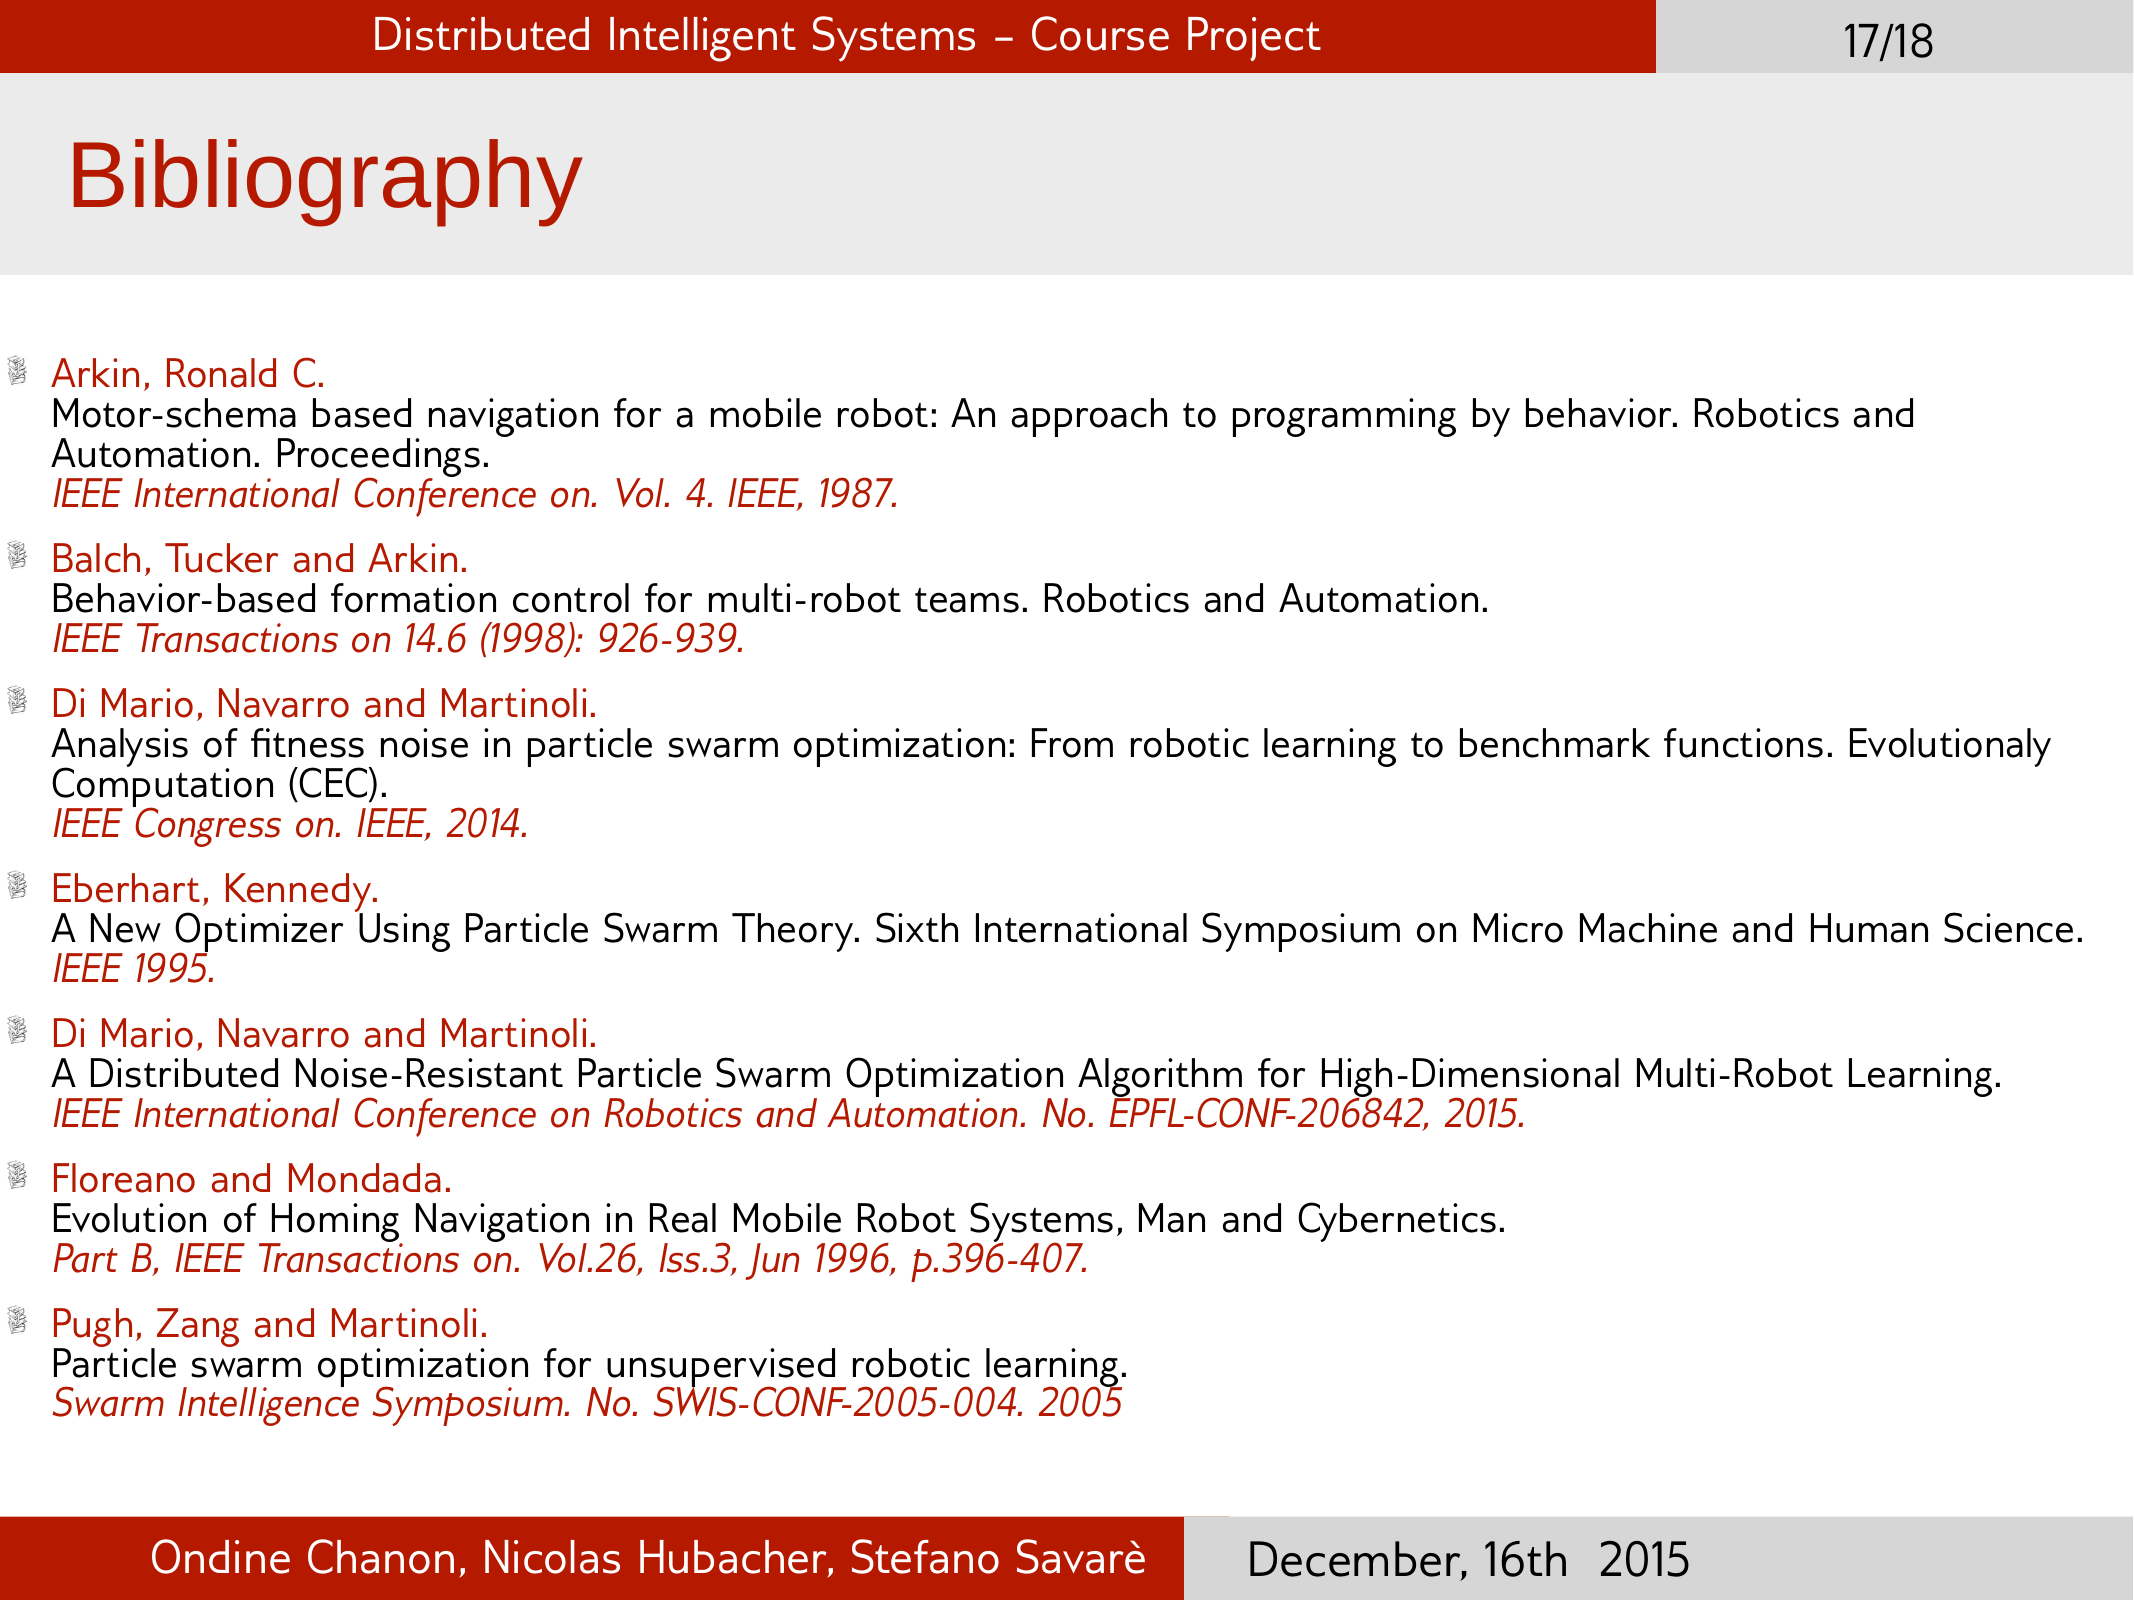

Introduction
Distributed Intelligent Systems – Course Project
17/18

Bibliography
Arkin, Ronald C.
Motor-schema based navigation for a mobile robot: An approach to programming by behavior. Robotics and Automation. Proceedings.
IEEE International Conference on. Vol. 4. IEEE, 1987.
Balch, Tucker and Arkin.
Behavior-based formation control for multi-robot teams. Robotics and Automation.
IEEE Transactions on 14.6 (1998): 926-939.
Di Mario, Navarro and Martinoli.
Analysis of fitness noise in particle swarm optimization: From robotic learning to benchmark functions. Evolutionaly Computation (CEC).
IEEE Congress on. IEEE, 2014.
Eberhart, Kennedy.
A New Optimizer Using Particle Swarm Theory. Sixth International Symposium on Micro Machine and Human Science.
IEEE 1995.
Di Mario, Navarro and Martinoli.
A Distributed Noise-Resistant Particle Swarm Optimization Algorithm for High-Dimensional Multi-Robot Learning.
IEEE International Conference on Robotics and Automation. No. EPFL-CONF-206842, 2015.
Floreano and Mondada.
Evolution of Homing Navigation in Real Mobile Robot Systems, Man and Cybernetics.
Part B, IEEE Transactions on. Vol.26, Iss.3, Jun 1996, p.396-407.
Pugh, Zang and Martinoli.
Particle swarm optimization for unsupervised robotic learning.
Swarm Intelligence Symposium. No. SWIS-CONF-2005-004. 2005

Ondine Chanon, Nicolas Hubacher, Stefano Savarè

December, 16th  2015